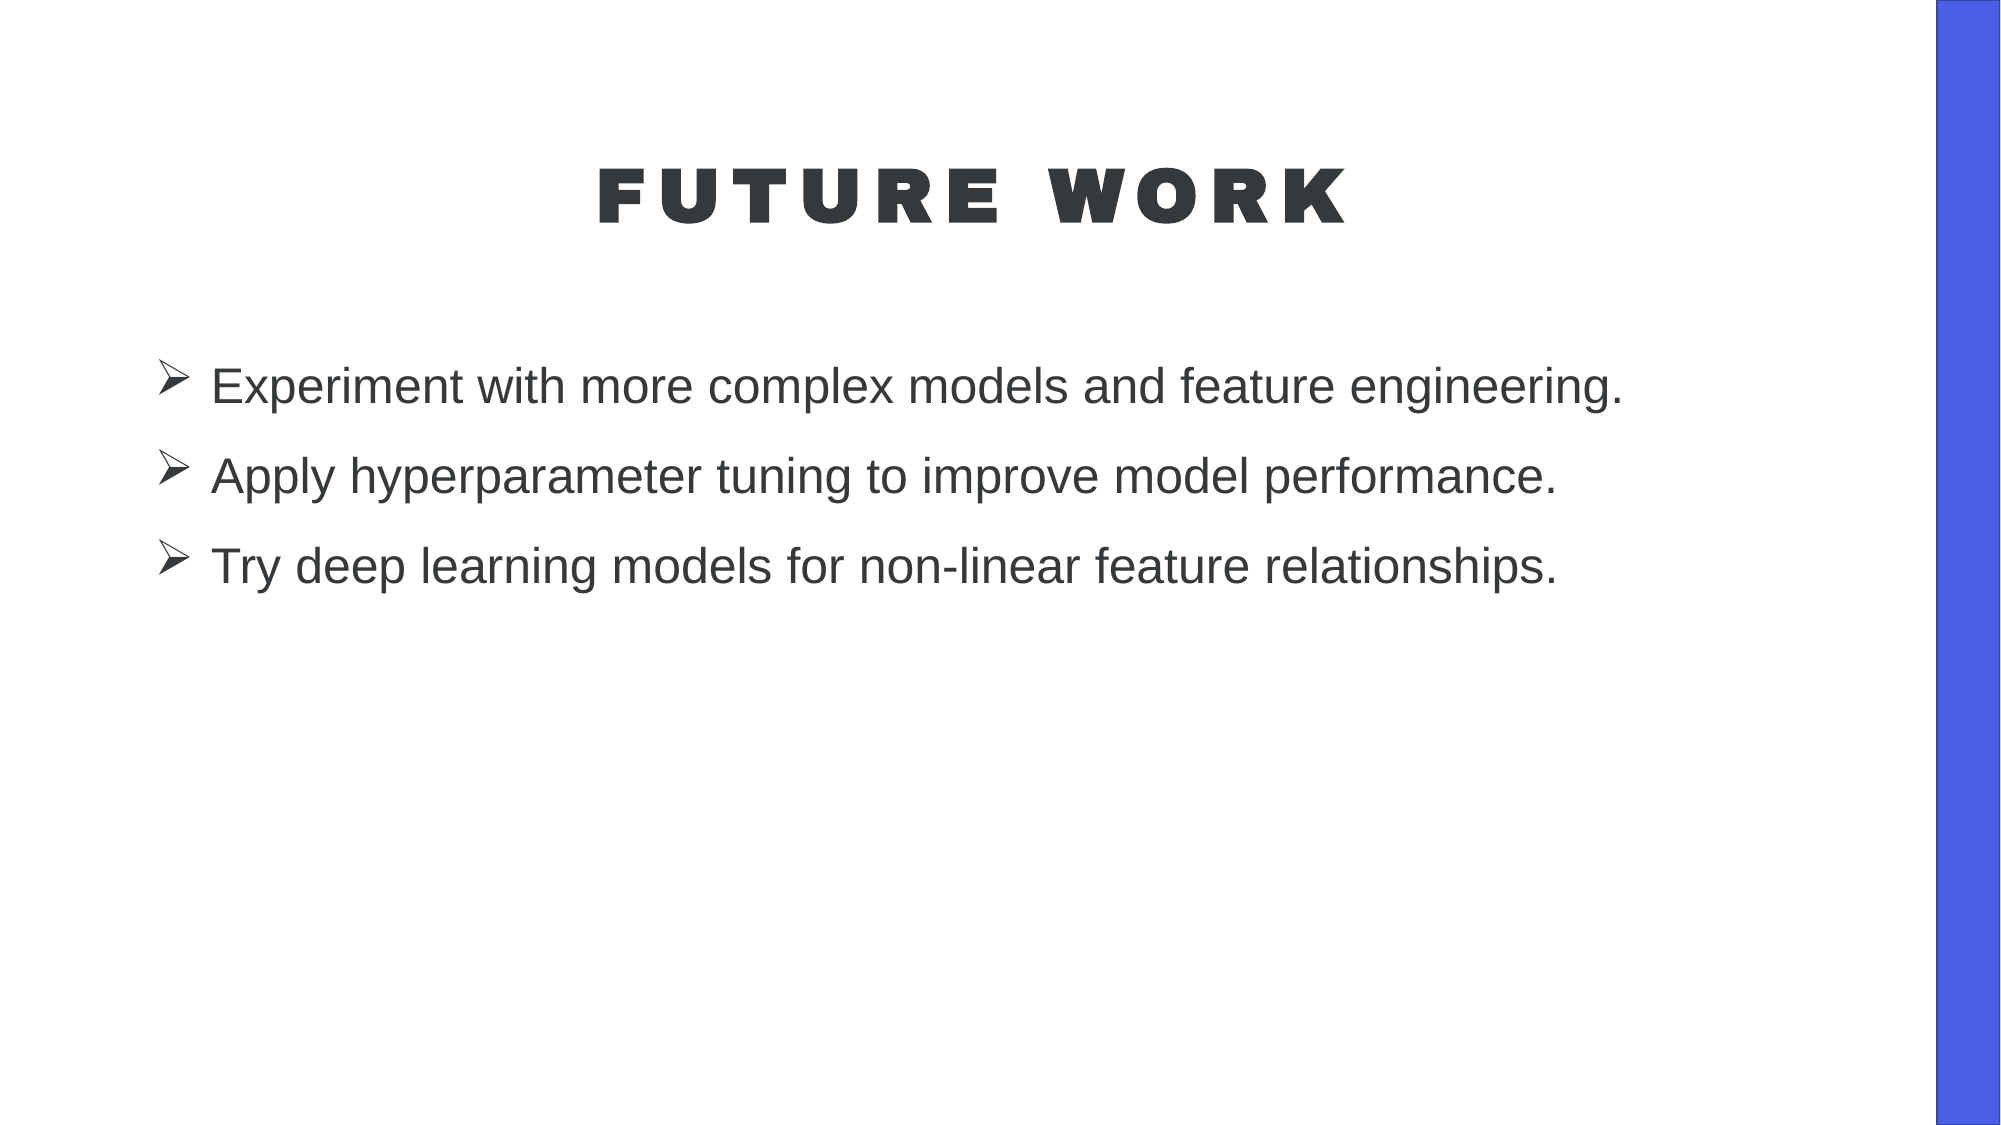

# Future Work
Experiment with more complex models and feature engineering.
Apply hyperparameter tuning to improve model performance.
Try deep learning models for non-linear feature relationships.

14